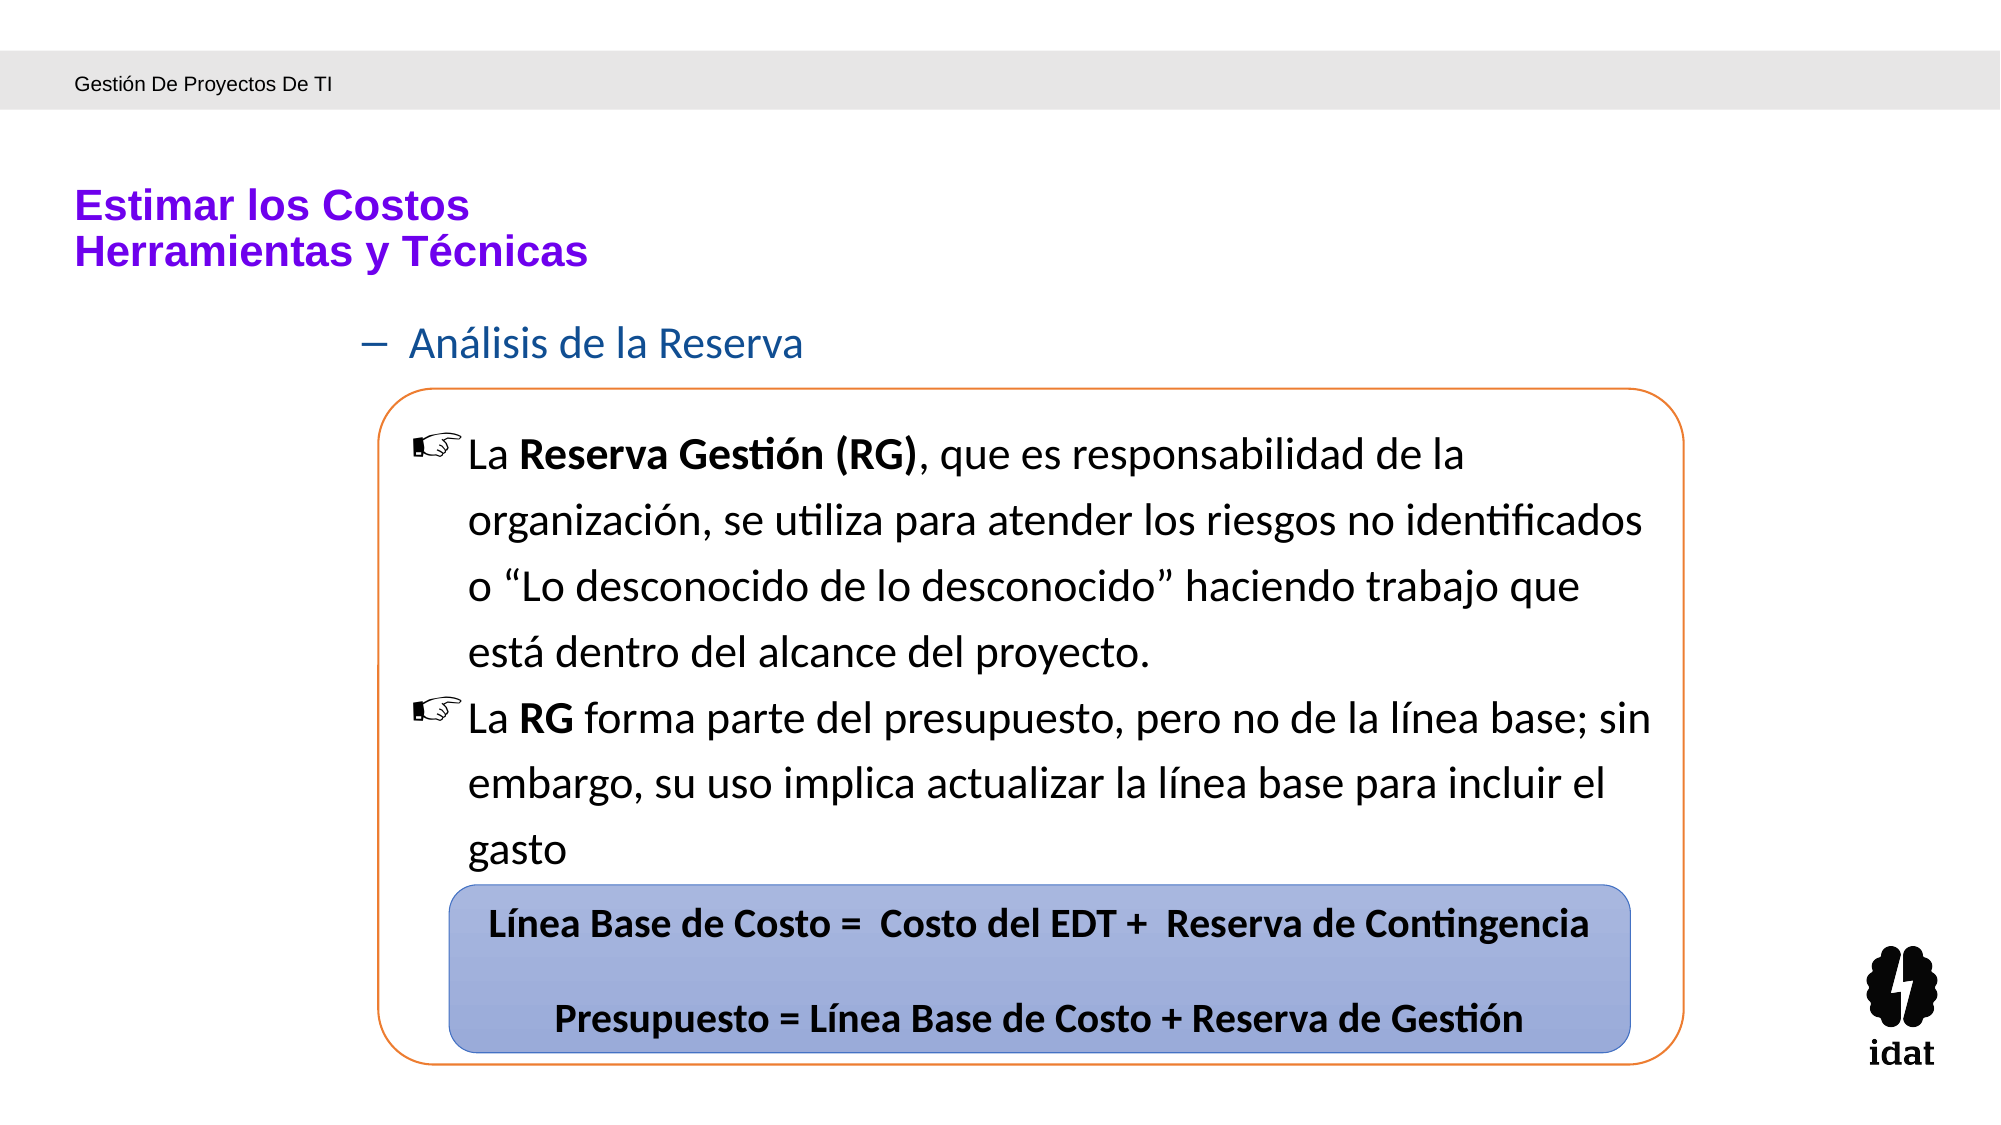

Gestión De Proyectos De TI

Estimar los Costos
Herramientas y Técnicas
Análisis de la Reserva
La Reserva Gestión (RG), que es responsabilidad de la organización, se utiliza para atender los riesgos no identificados o “Lo desconocido de lo desconocido” haciendo trabajo que está dentro del alcance del proyecto.
La RG forma parte del presupuesto, pero no de la línea base; sin embargo, su uso implica actualizar la línea base para incluir el gasto
Línea Base de Costo =  Costo del EDT +  Reserva de Contingencia

Presupuesto = Línea Base de Costo + Reserva de Gestión